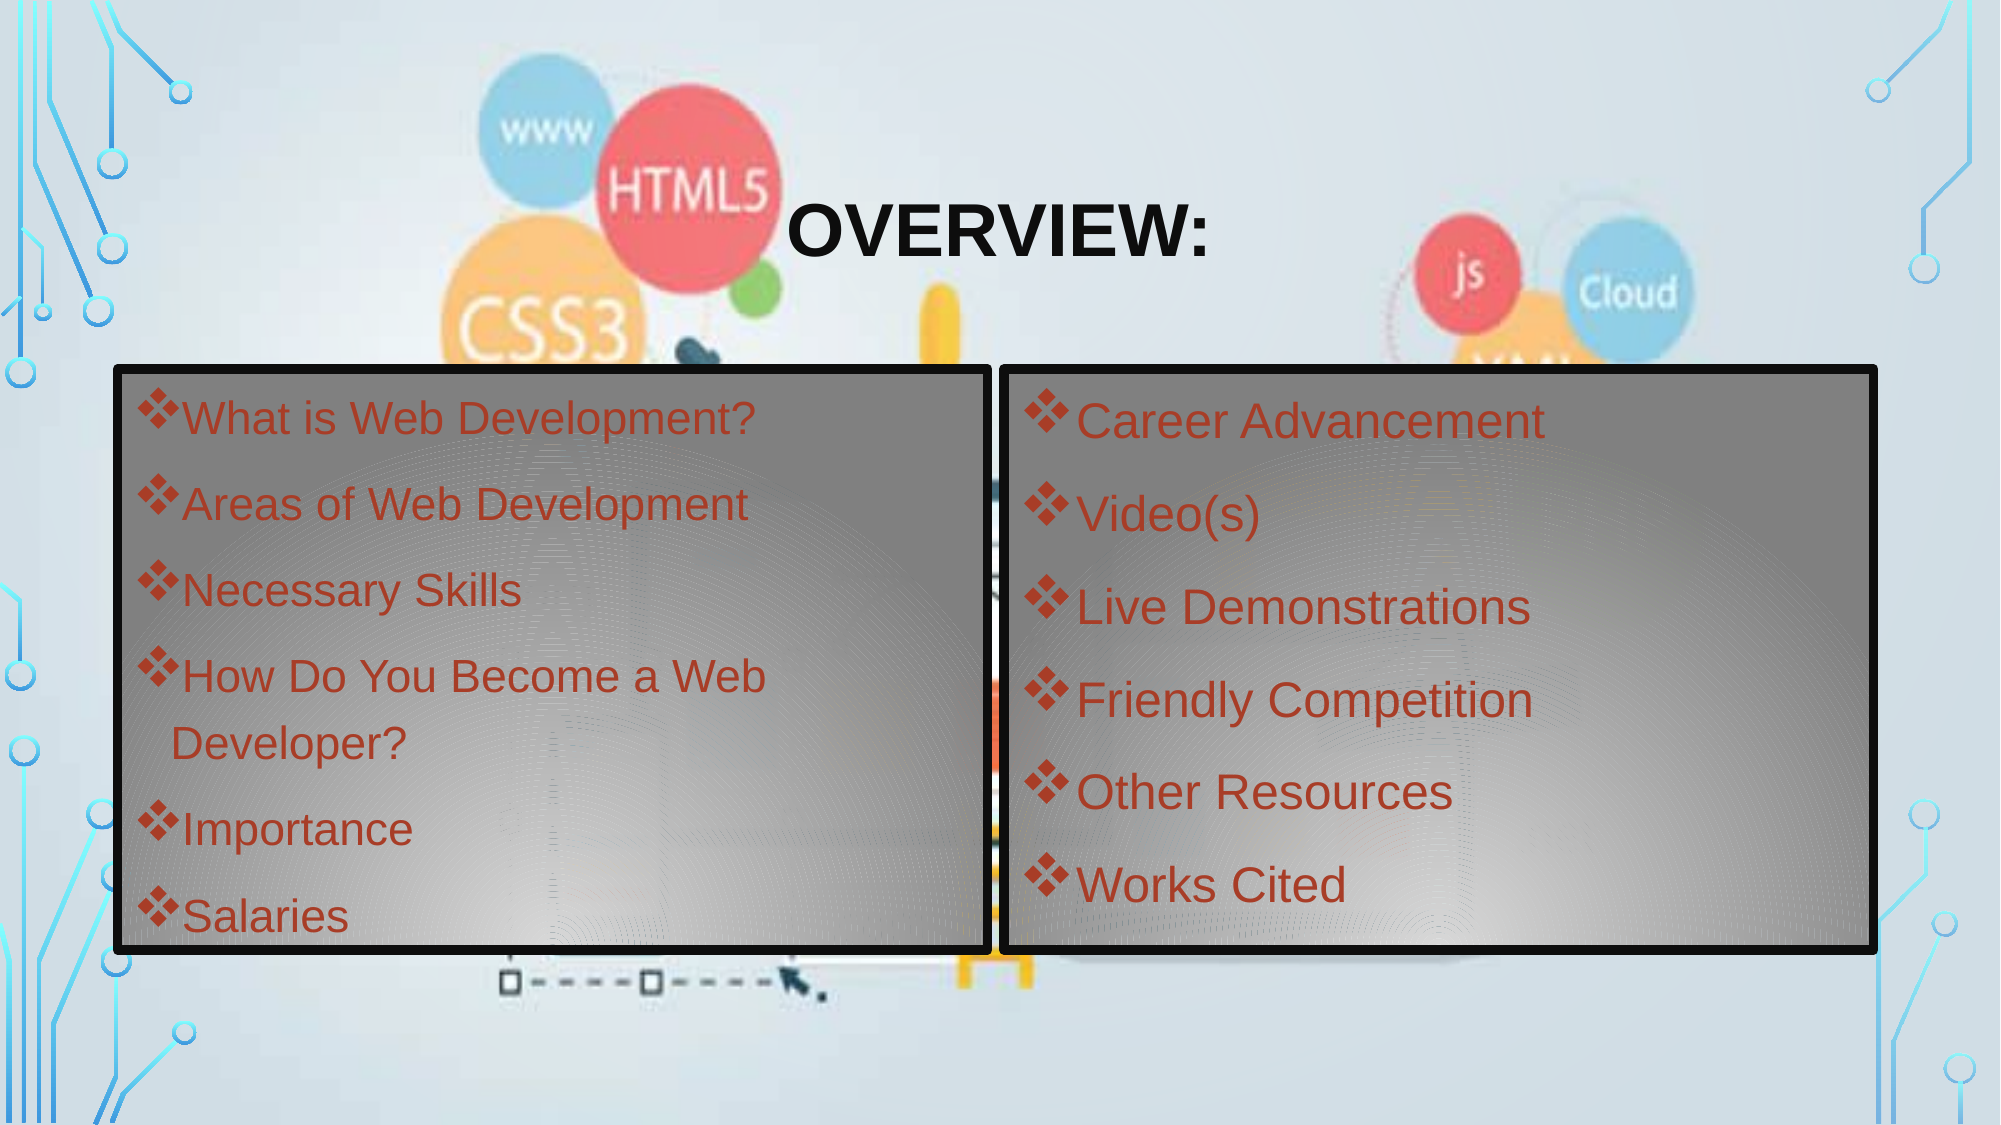

# Overview:
What is Web Development?
Areas of Web Development
Necessary Skills
How Do You Become a Web Developer?
Importance
Salaries

Career Advancement
Video(s)
Live Demonstrations
Friendly Competition
Other Resources
Works Cited